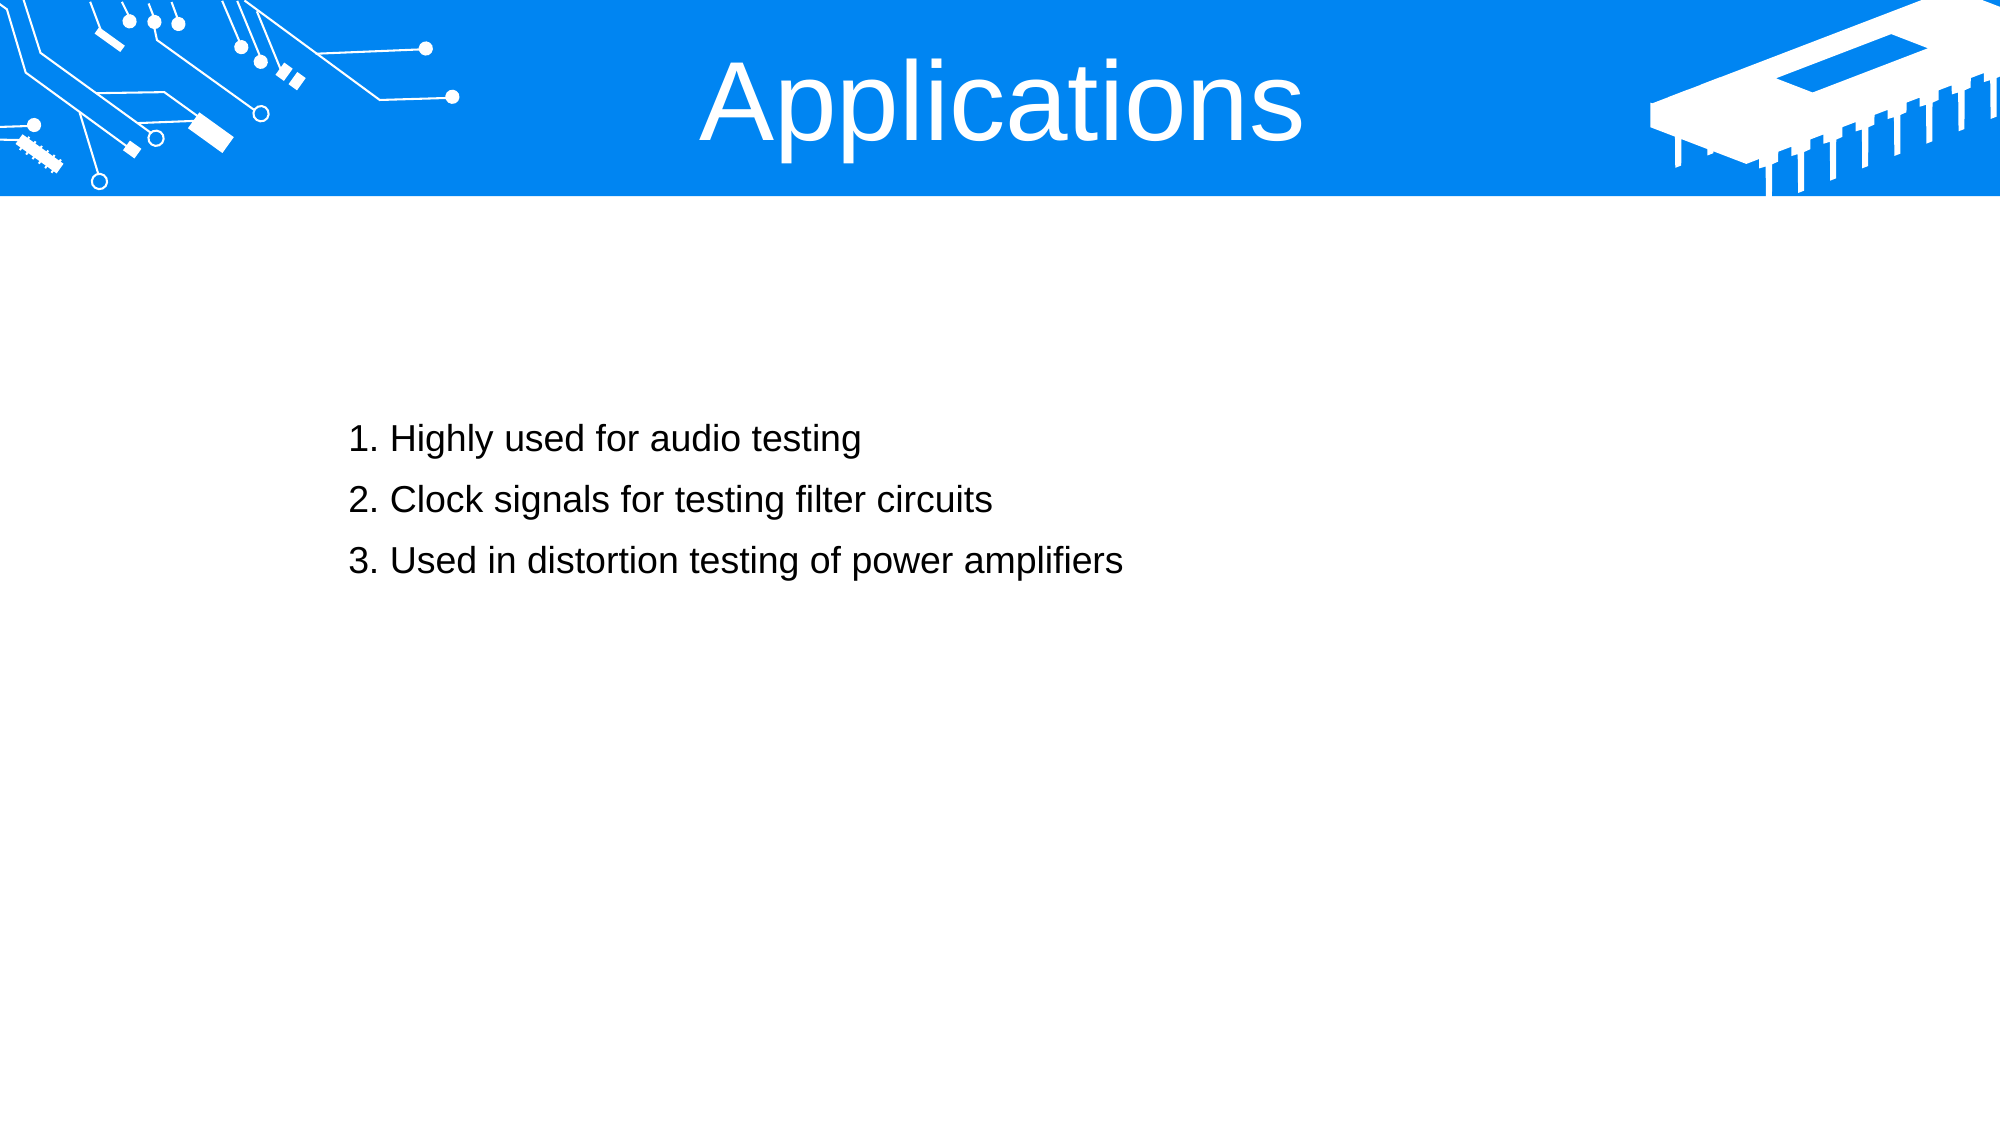

Applications
| 1. Highly used for audio testing |
| --- |
| 2. Clock signals for testing filter circuits |
| 3. Used in distortion testing of power amplifiers |
|  |
|  |